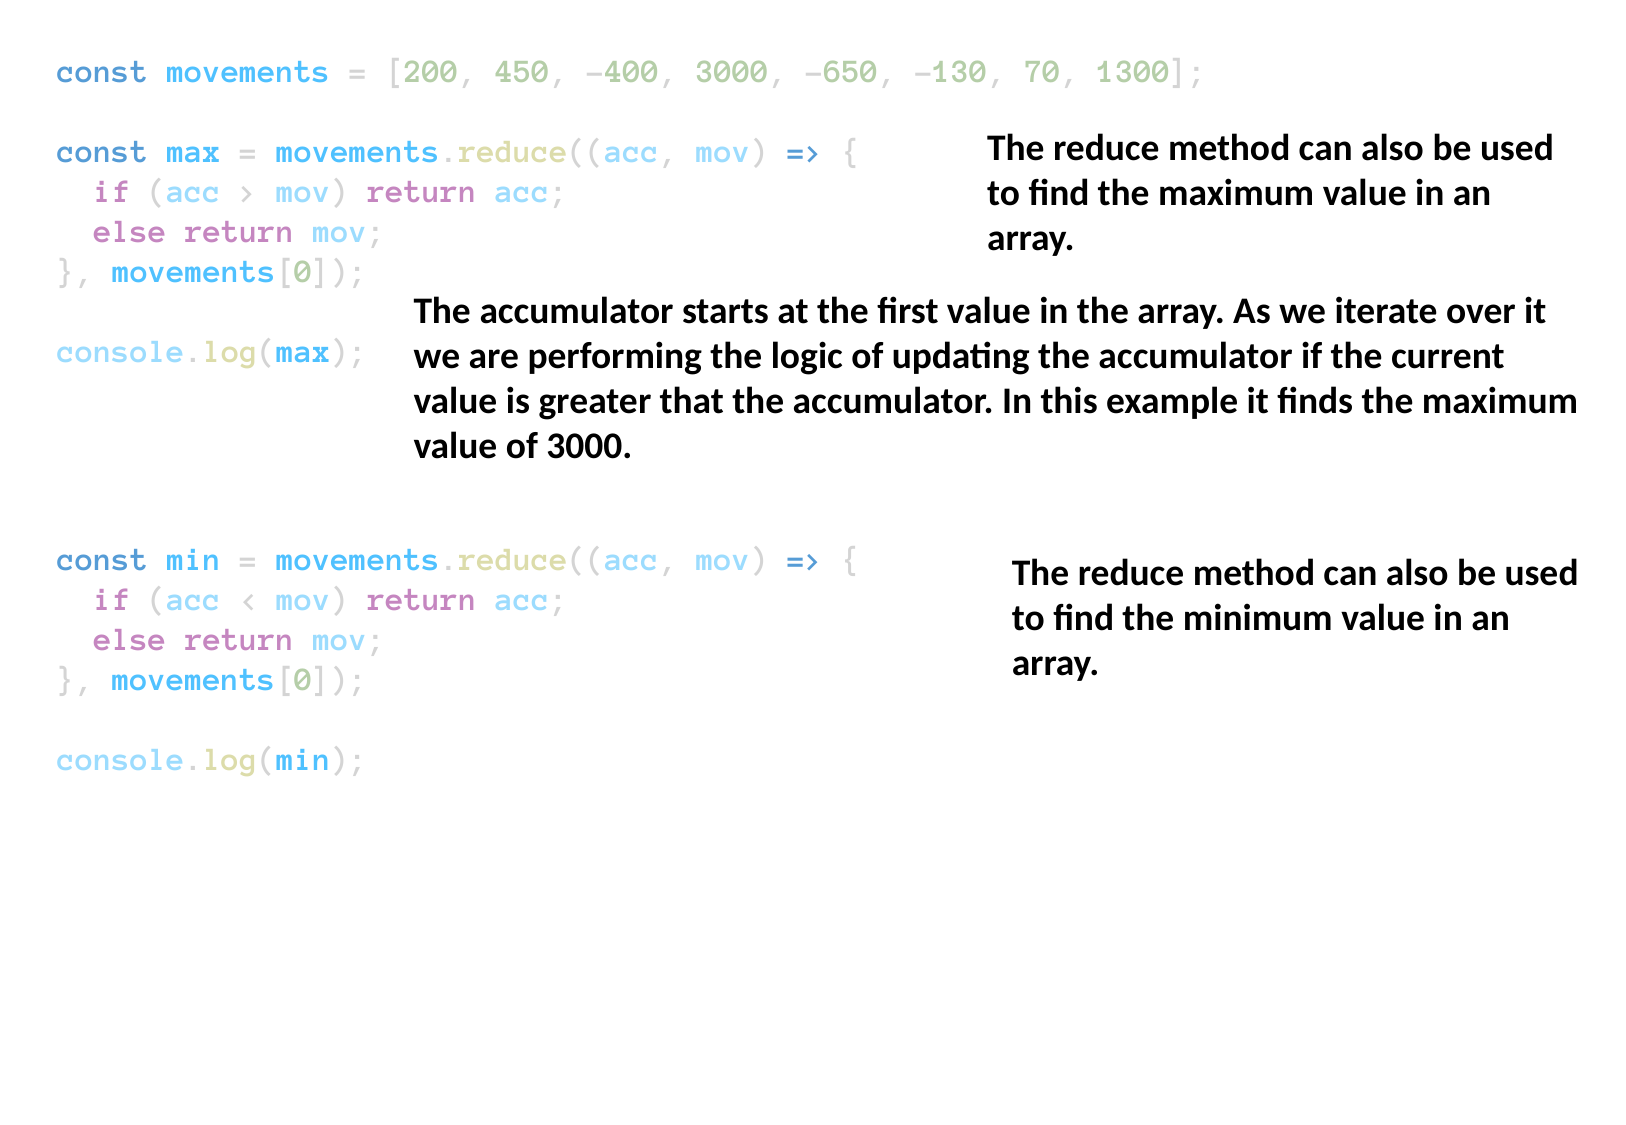

const movements = [200, 450, -400, 3000, -650, -130, 70, 1300];
const max = movements.reduce((acc, mov) => {
  if (acc > mov) return acc;
  else return mov;
}, movements[0]);

console.log(max);
The reduce method can also be used to find the maximum value in an array.
The accumulator starts at the first value in the array. As we iterate over it we are performing the logic of updating the accumulator if the current value is greater that the accumulator. In this example it finds the maximum value of 3000.
const min = movements.reduce((acc, mov) => {
  if (acc < mov) return acc;
  else return mov;
}, movements[0]);

console.log(min);
The reduce method can also be used to find the minimum value in an array.